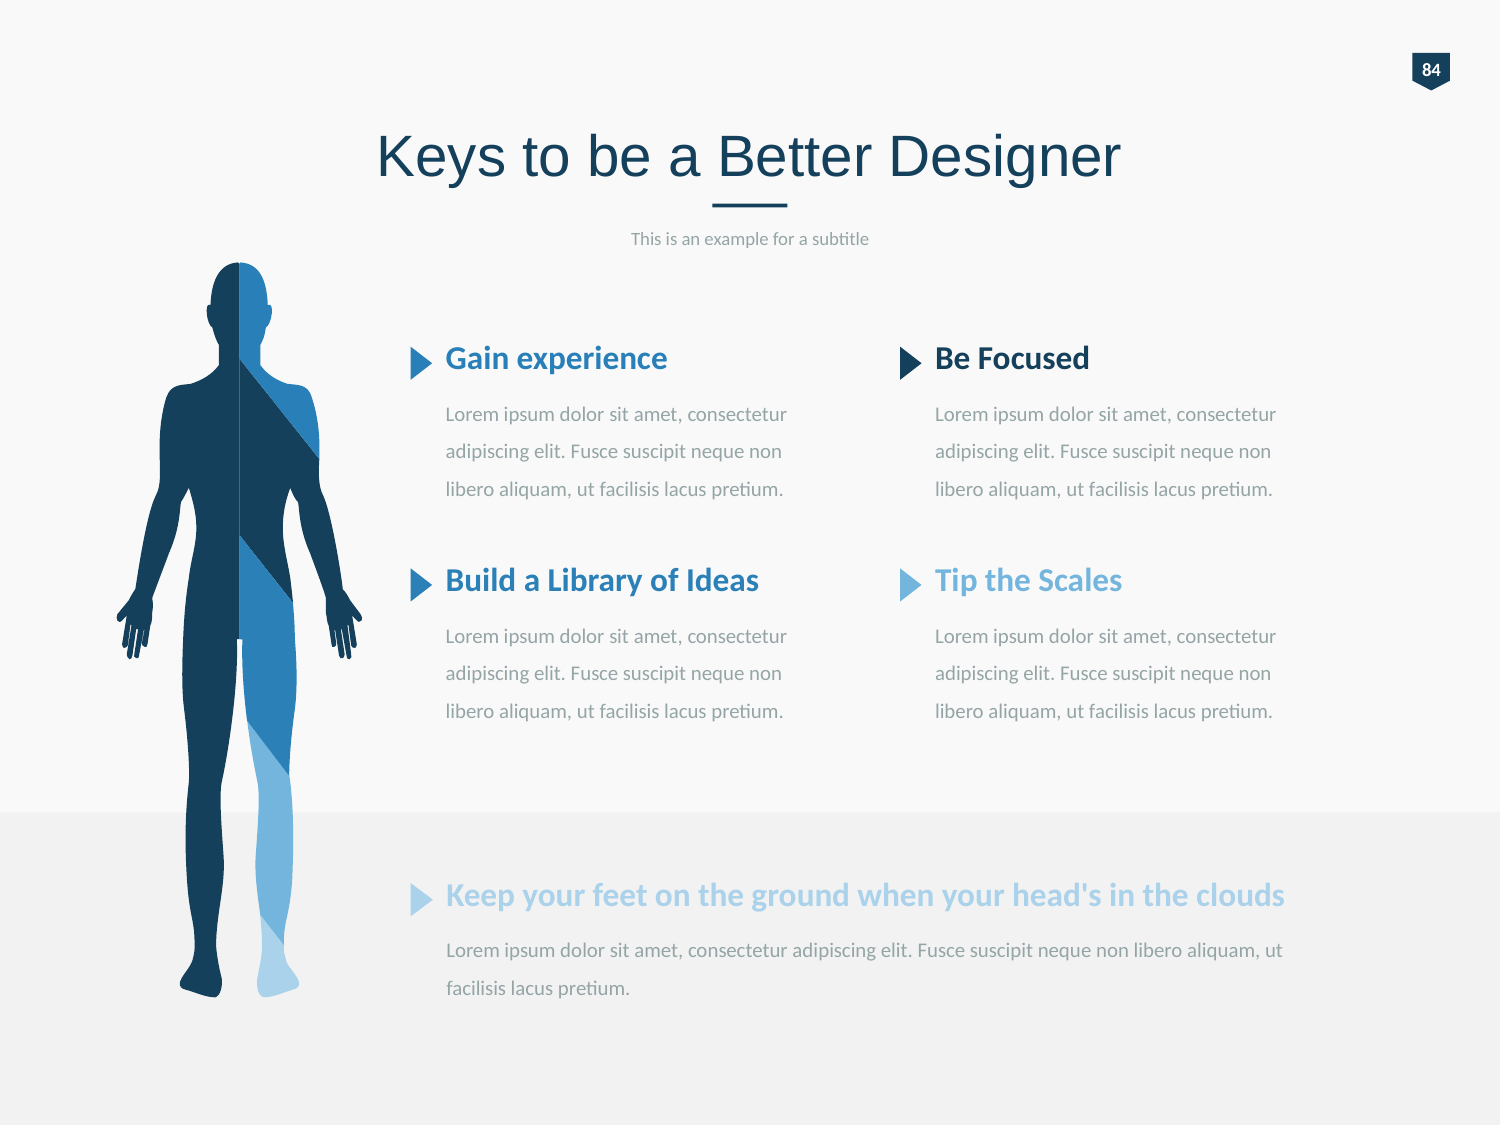

84

# Keys to be a Better Designer

This is an example for a subtitle

Gain experience

Lorem ipsum dolor sit amet, consectetur adipiscing elit. Fusce suscipit neque non libero aliquam, ut facilisis lacus pretium.
Be Focused

Lorem ipsum dolor sit amet, consectetur adipiscing elit. Fusce suscipit neque non libero aliquam, ut facilisis lacus pretium.

Build a Library of Ideas

Lorem ipsum dolor sit amet, consectetur adipiscing elit. Fusce suscipit neque non libero aliquam, ut facilisis lacus pretium.
Tip the Scales

Lorem ipsum dolor sit amet, consectetur adipiscing elit. Fusce suscipit neque non libero aliquam, ut facilisis lacus pretium.

Keep your feet on the ground when your head's in the clouds

Lorem ipsum dolor sit amet, consectetur adipiscing elit. Fusce suscipit neque non libero aliquam, ut facilisis lacus pretium.